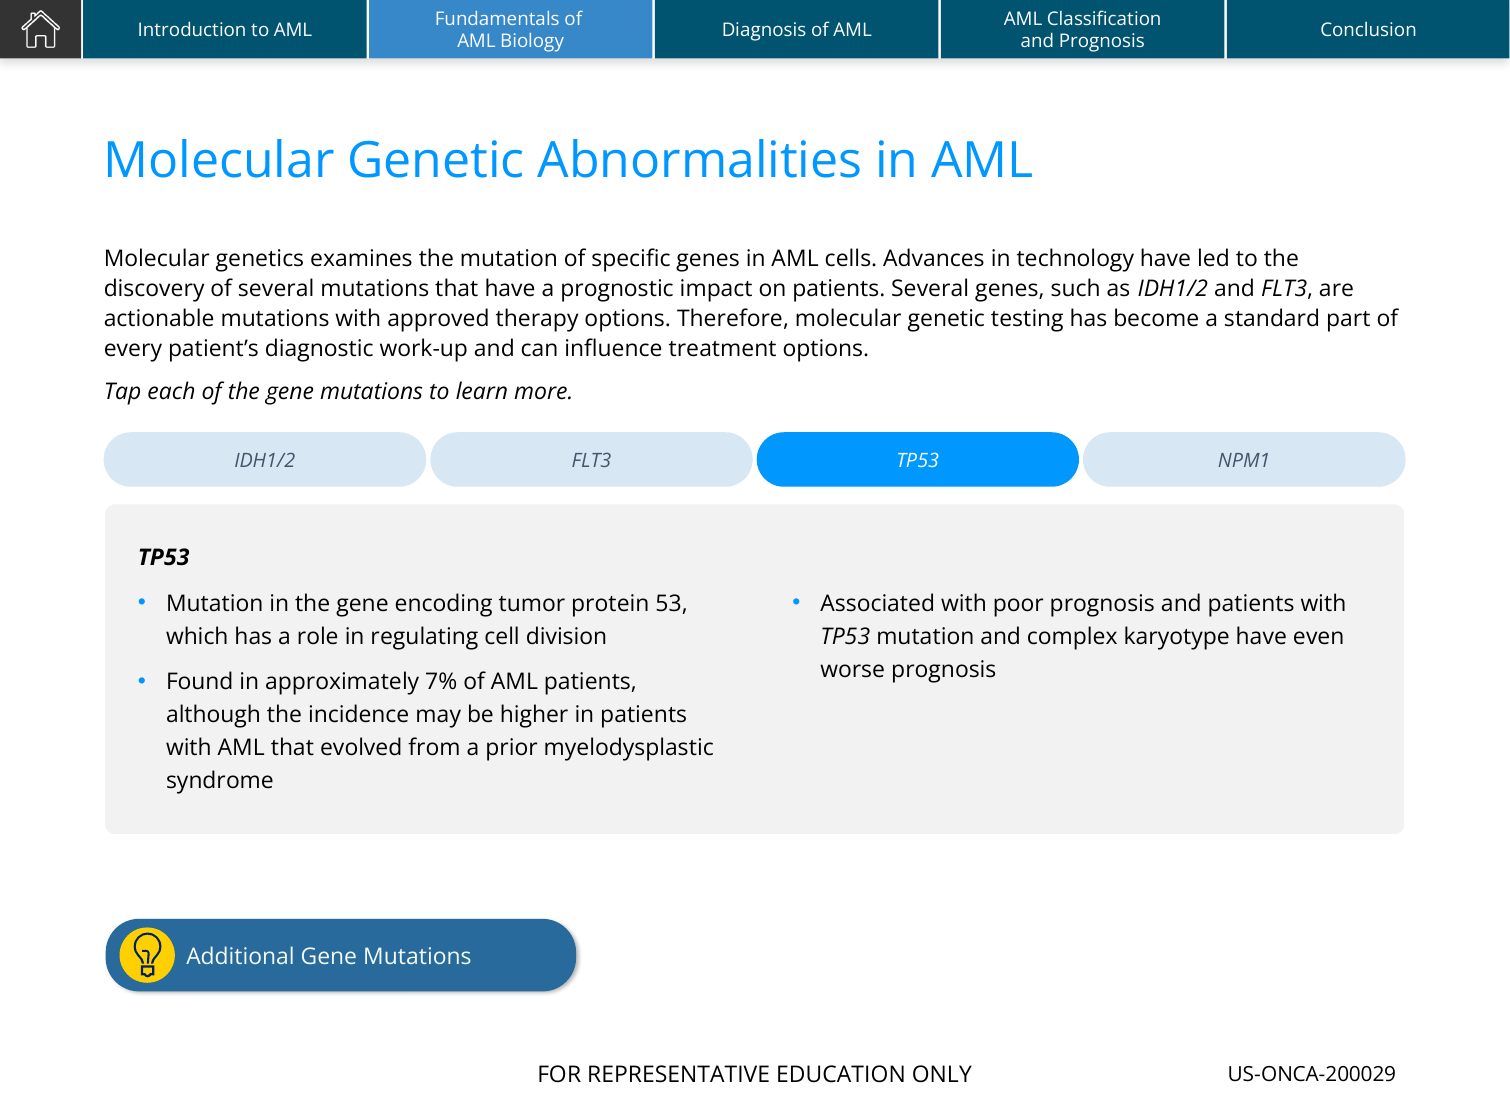

# Molecular Genetic Abnormalities in AML
Molecular genetics examines the mutation of specific genes in AML cells. Advances in technology have led to the discovery of several mutations that have a prognostic impact on patients. Several genes, such as IDH1/2 and FLT3, are actionable mutations with approved therapy options. Therefore, molecular genetic testing has become a standard part of every patient’s diagnostic work-up and can influence treatment options.
Tap each of the gene mutations to learn more.
IDH1/2
FLT3
TP53
NPM1
TP53
Mutation in the gene encoding tumor protein 53, which has a role in regulating cell division
Found in approximately 7% of AML patients, although the incidence may be higher in patients with AML that evolved from a prior myelodysplastic syndrome

Associated with poor prognosis and patients with TP53 mutation and complex karyotype have even worse prognosis

Additional Gene Mutations